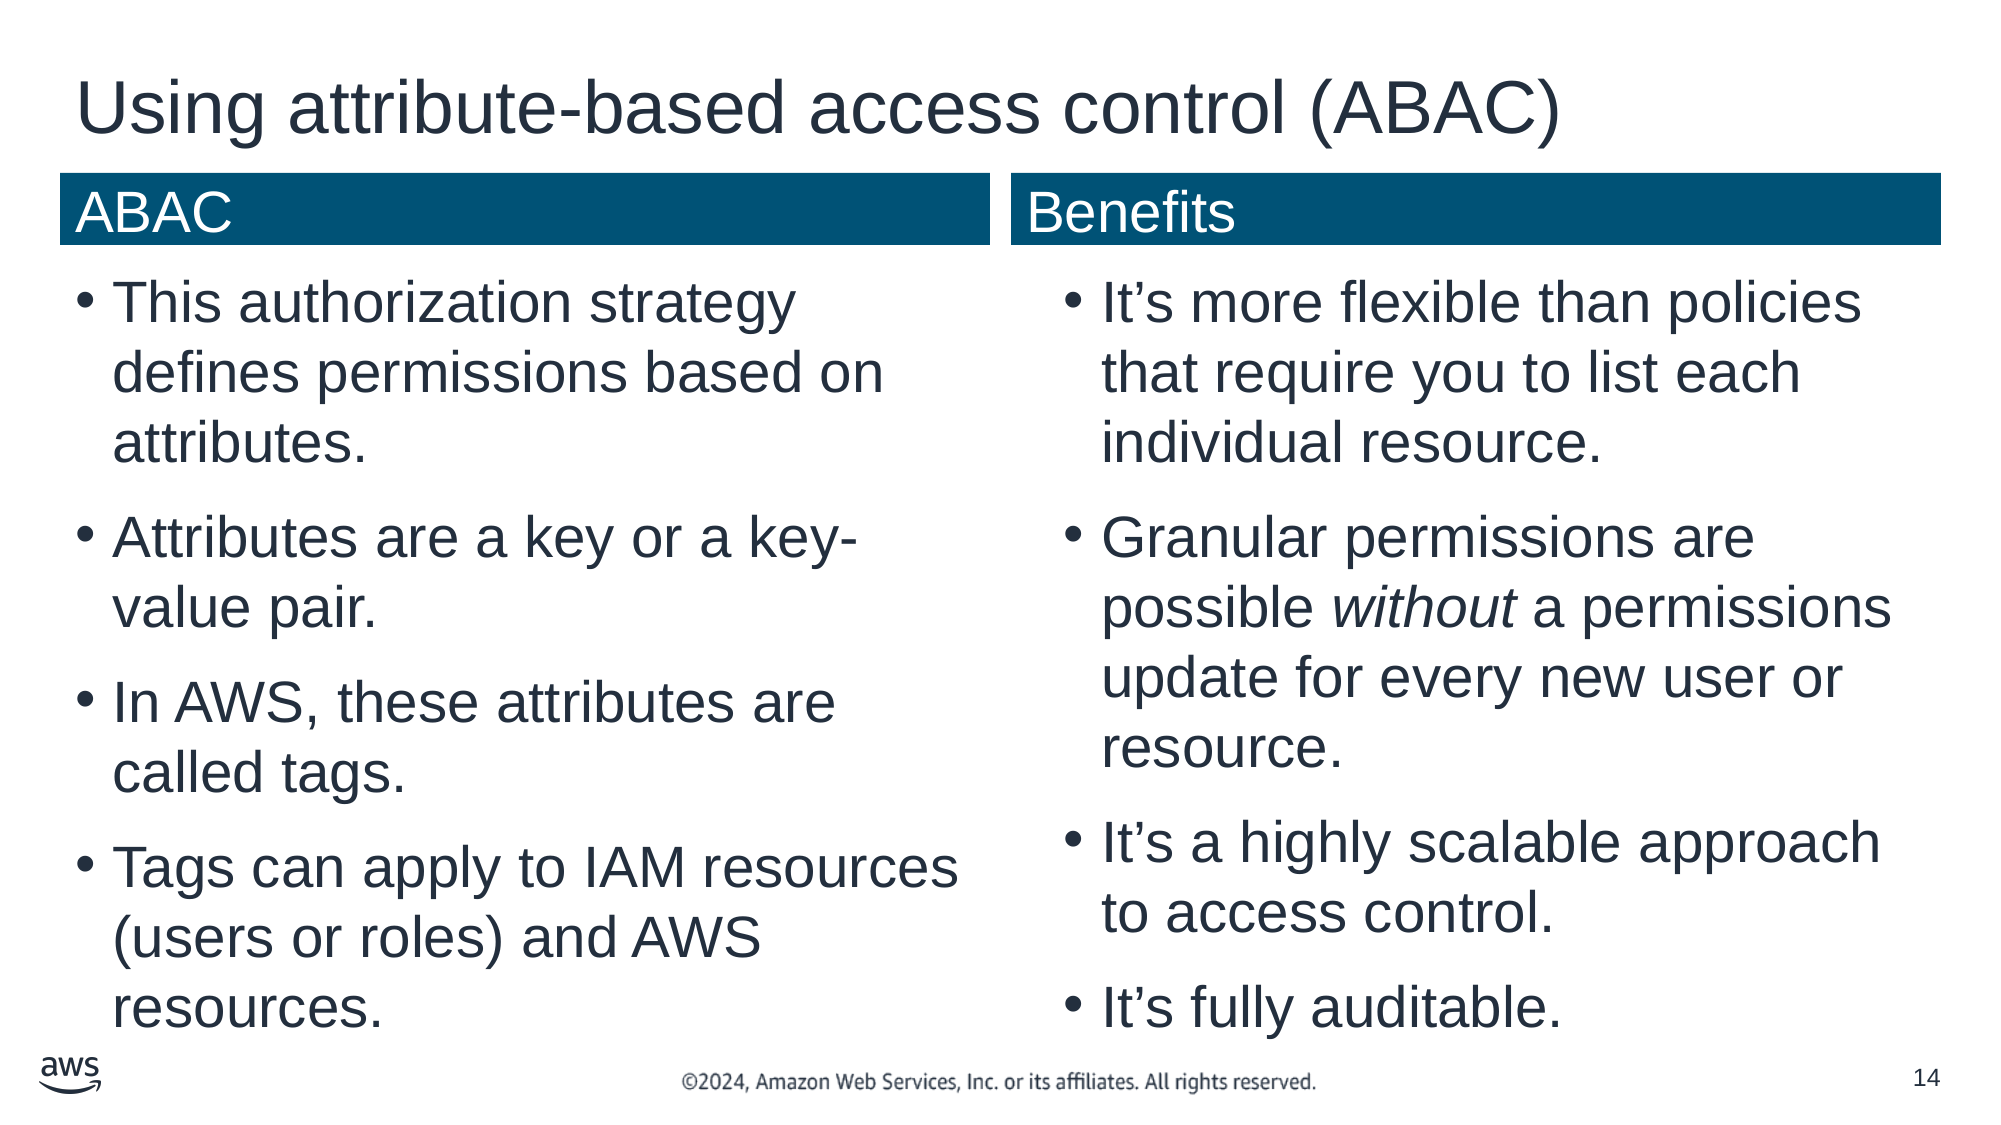

# Using attribute-based access control (ABAC)
ABAC
Benefits
This authorization strategy defines permissions based on attributes.
Attributes are a key or a key-value pair.
In AWS, these attributes are called tags.
Tags can apply to IAM resources (users or roles) and AWS resources.

It’s more flexible than policies that require you to list each individual resource.
Granular permissions are possible without a permissions update for every new user or resource.
It’s a highly scalable approach to access control.
It’s fully auditable.
14